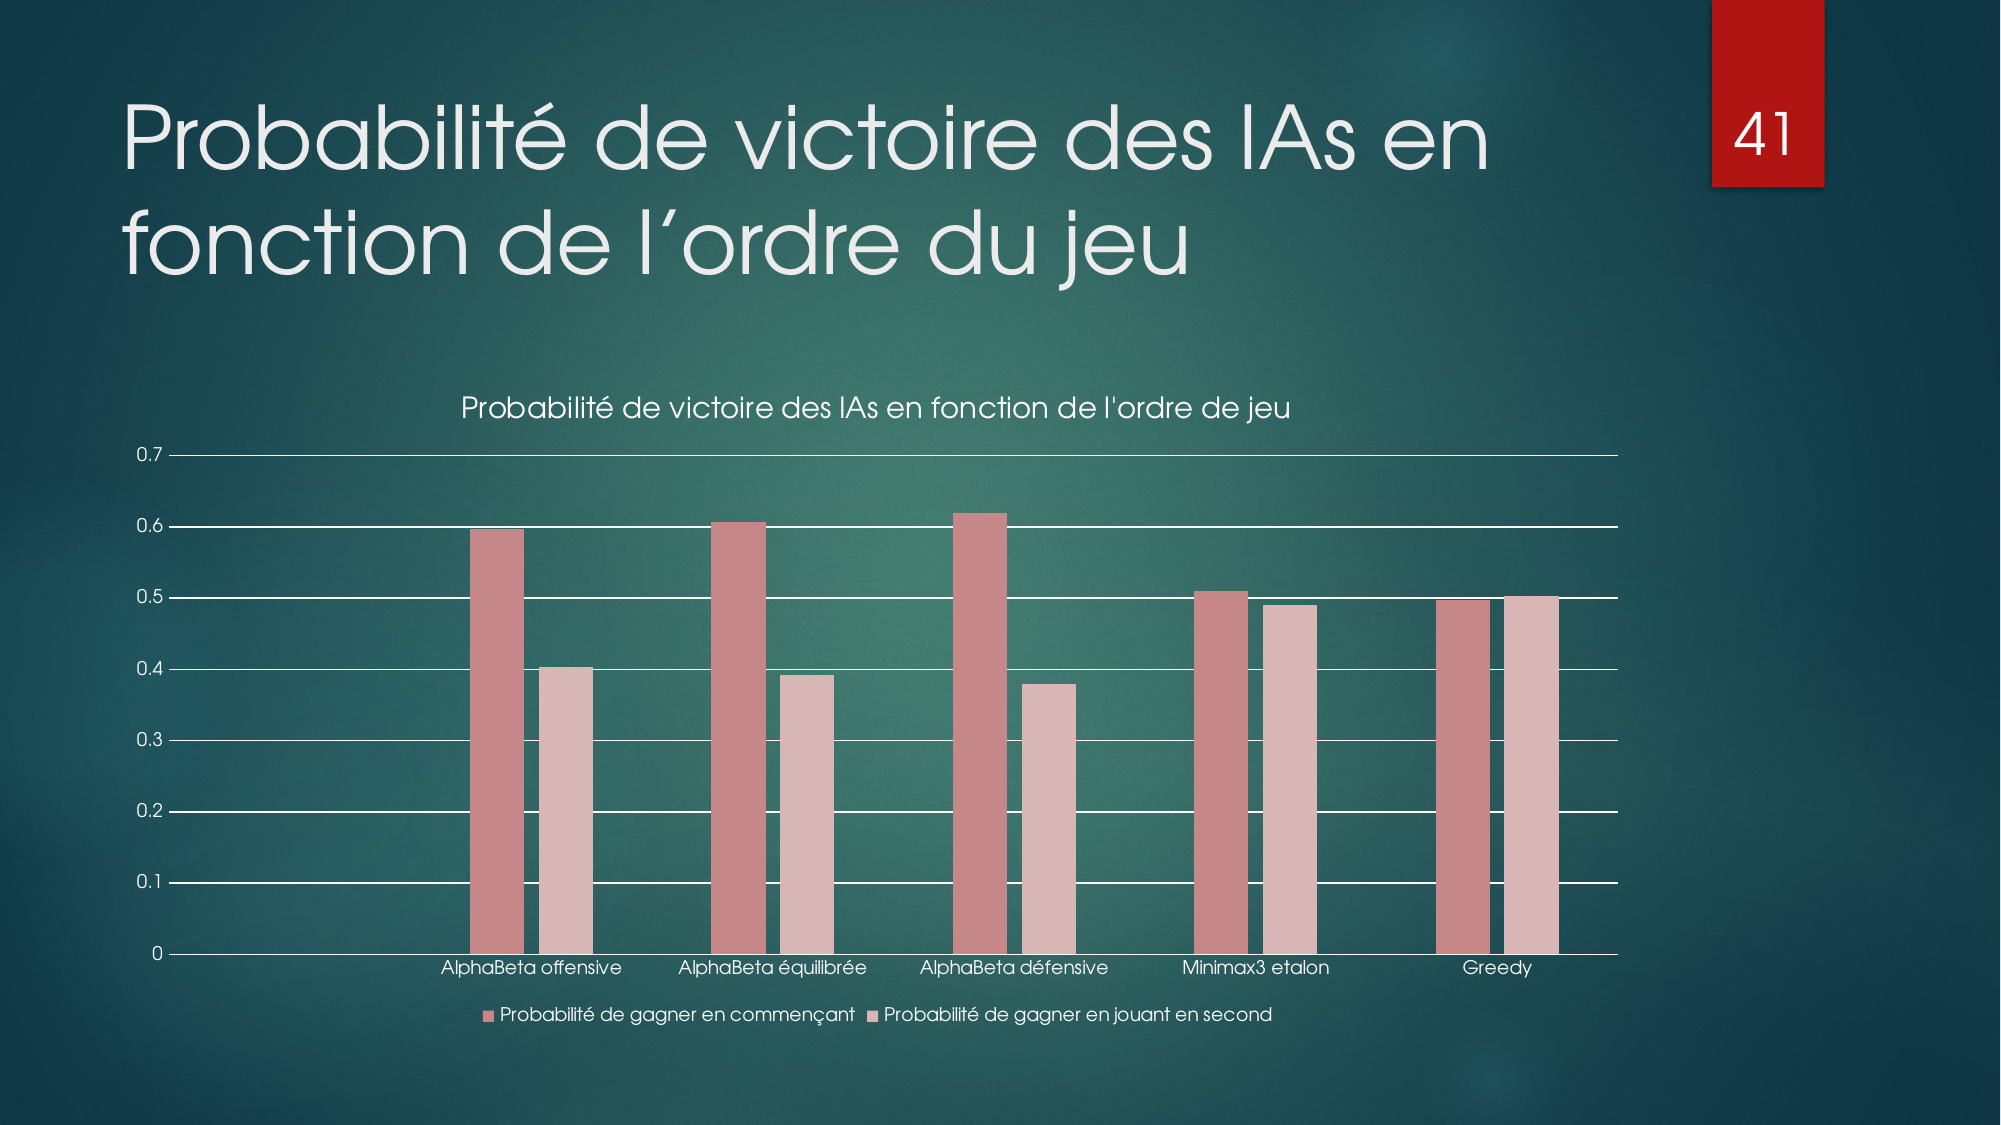

41
# Probabilité de victoire des IAs en fonction de l’ordre du jeu

### Chart: Probabilité de victoire des IAs en fonction de l'ordre de jeu

| Category | Probabilité de gagner en commençant | Probabilité de gagner en jouant en second |
|---|---|---|
|  | None | None |
| AlphaBeta offensive | 0.5963302752293578 | 0.4036697247706422 |
| AlphaBeta équilibrée | 0.6075949367088608 | 0.3924050632911392 |
| AlphaBeta défensive | 0.6200873362445415 | 0.3799126637554585 |
| Minimax3 etalon | 0.5095137420718816 | 0.4904862579281184 |
| Greedy | 0.4968553459119497 | 0.5031446540880503 |